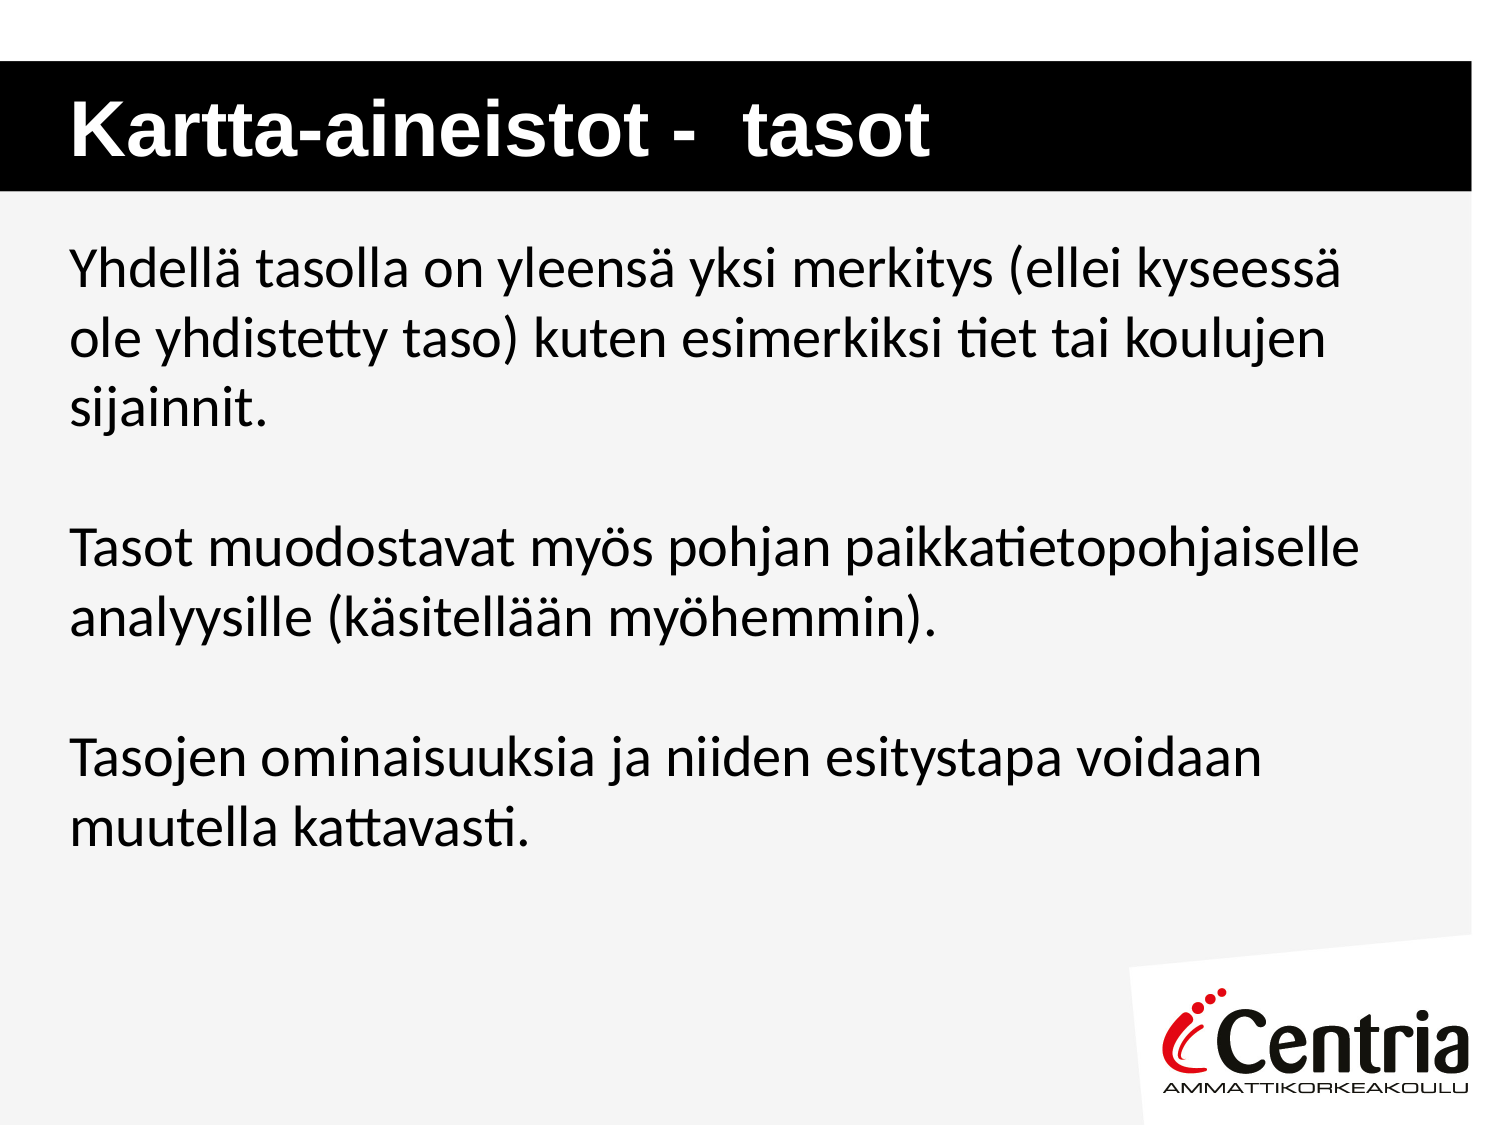

# Kartta-aineistot -  tasot
Yhdellä tasolla on yleensä yksi merkitys (ellei kyseessä ole yhdistetty taso) kuten esimerkiksi tiet tai koulujen sijainnit.

Tasot muodostavat myös pohjan paikkatietopohjaiselle analyysille (käsitellään myöhemmin).

Tasojen ominaisuuksia ja niiden esitystapa voidaan muutella kattavasti.